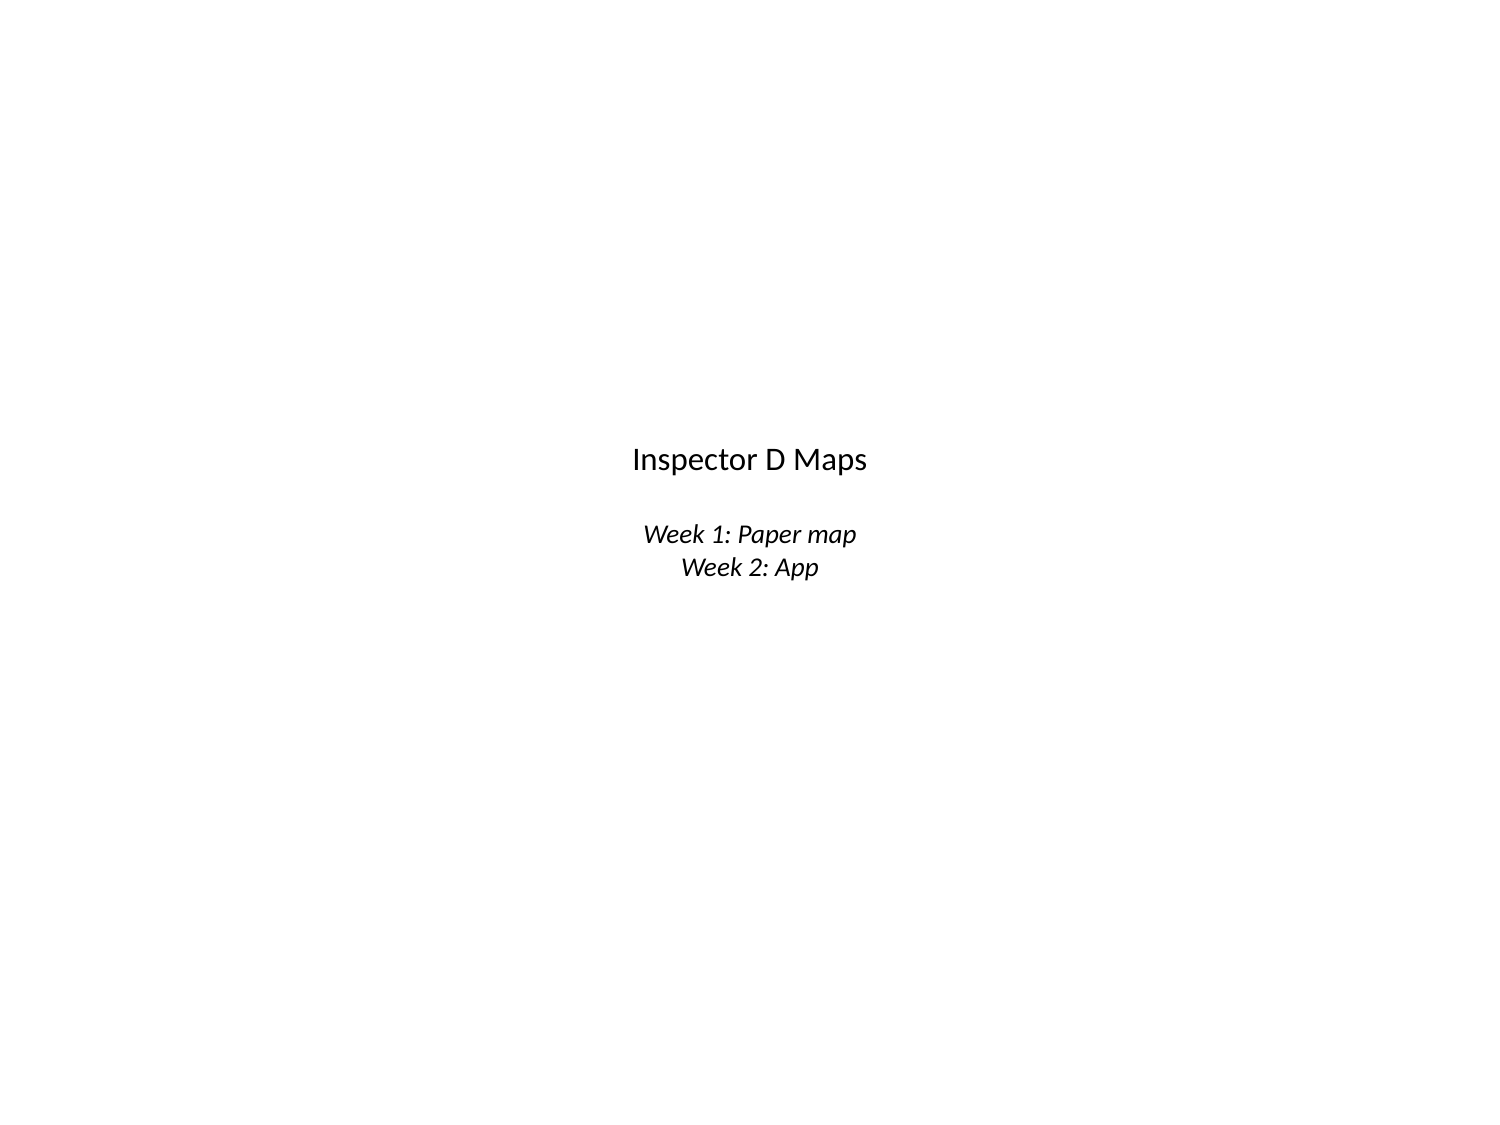

# Inspector D Maps Week 1: Paper map Week 2: App